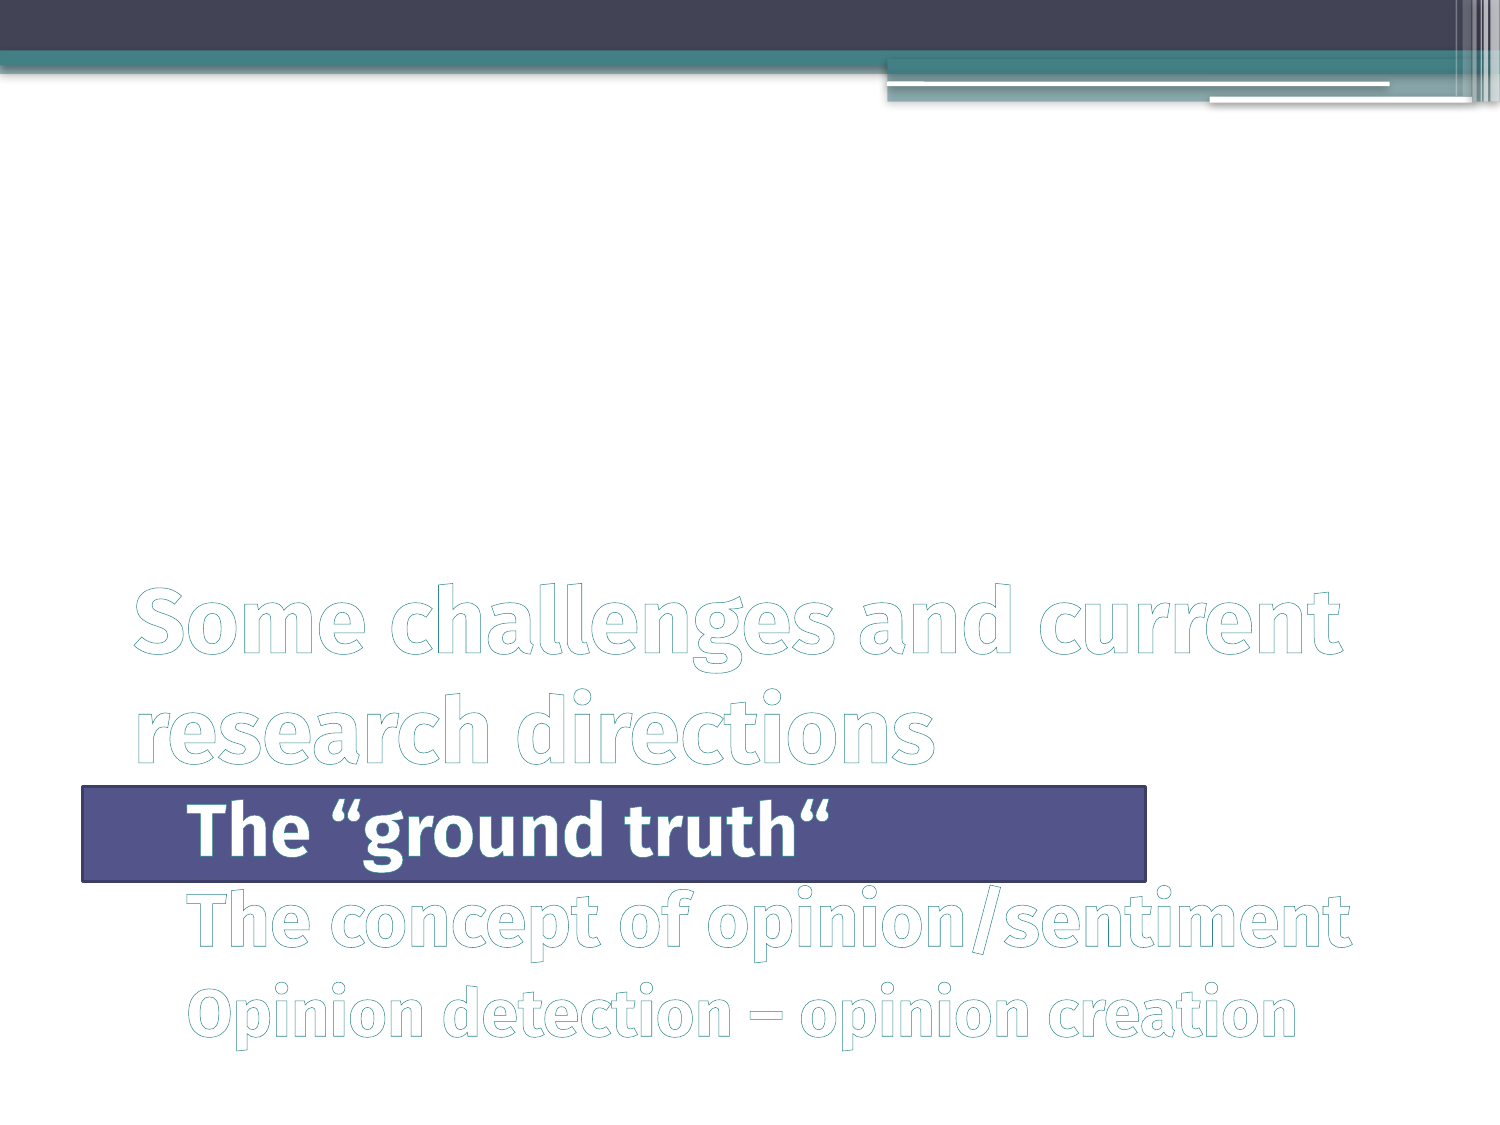

# Some challenges and current research directions The “ground truth“ The concept of opinion/sentiment Opinion detection – opinion creation